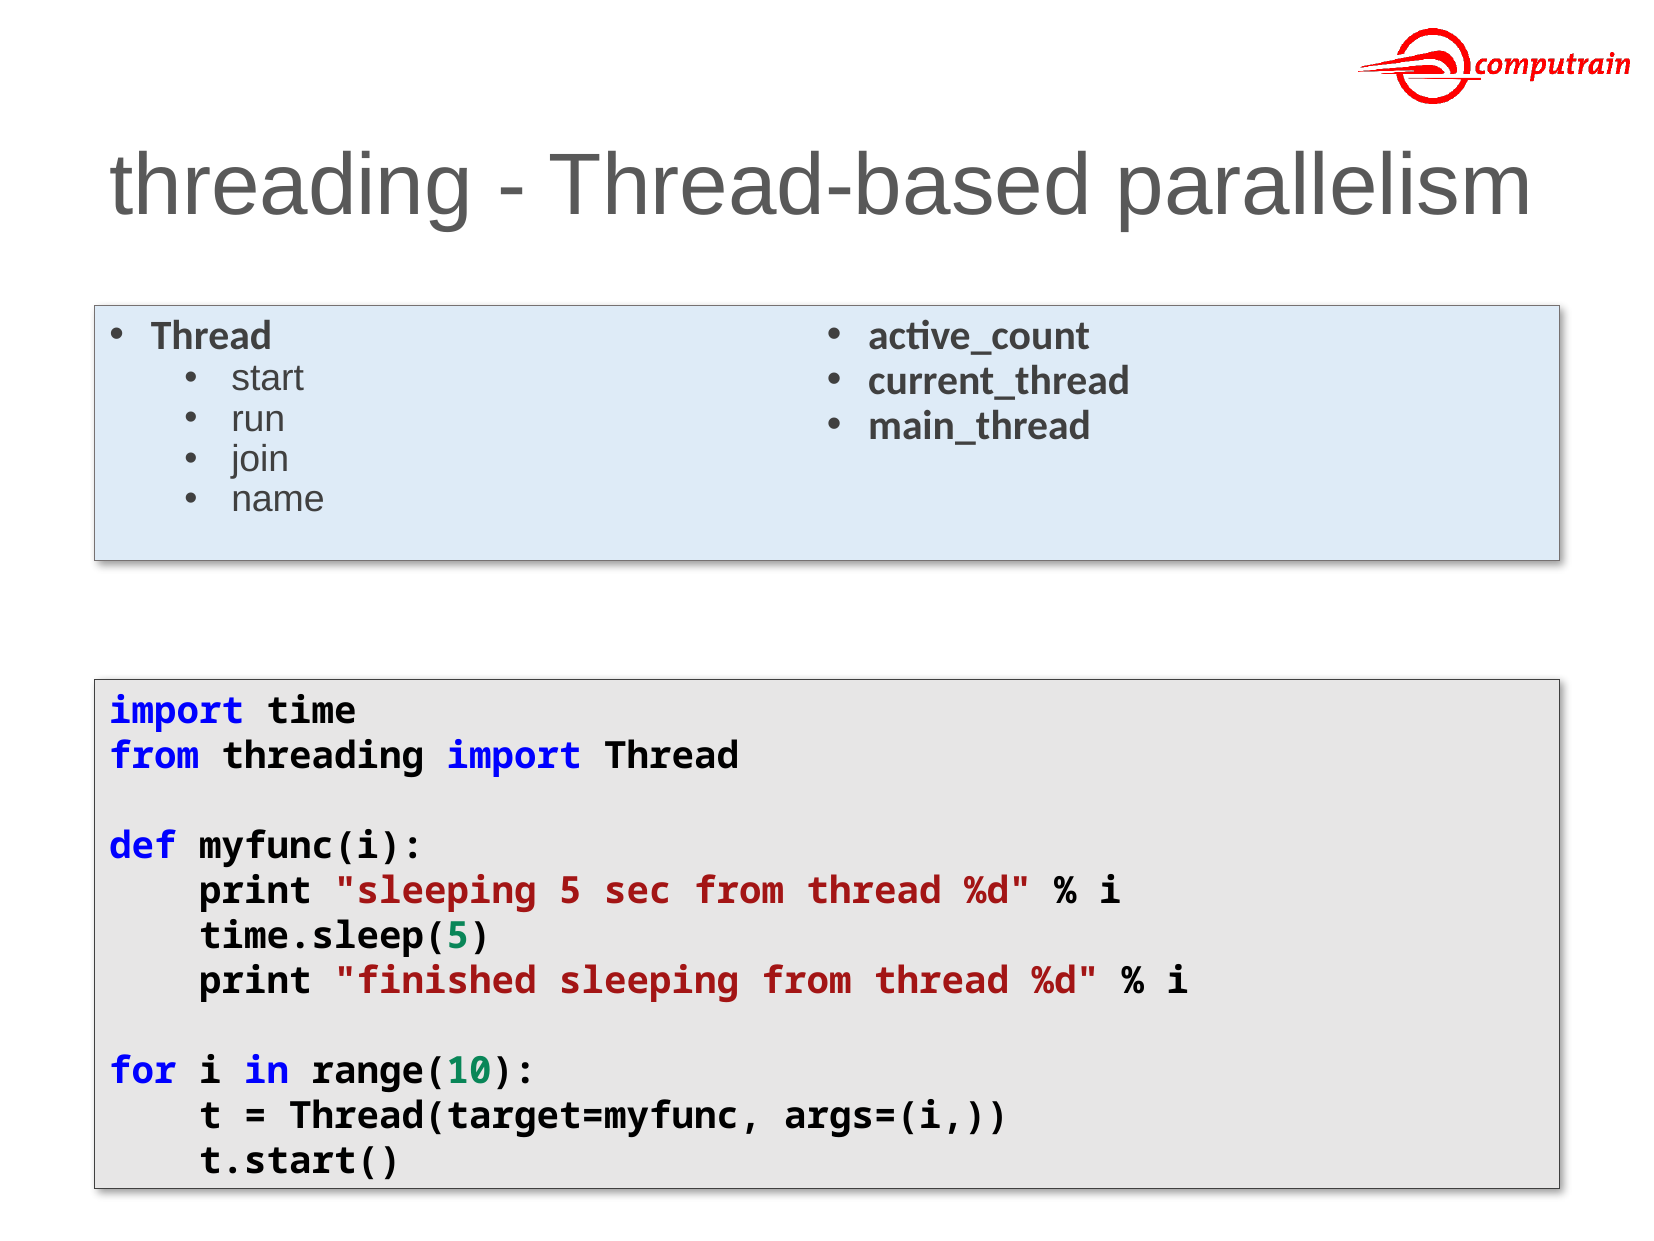

# threading - Thread-based parallelism
Thread
start
run
join
name
active_count
current_thread
main_thread

import time
from threading import Thread
def myfunc(i):
    print "sleeping 5 sec from thread %d" % i
    time.sleep(5)
    print "finished sleeping from thread %d" % i
for i in range(10):
    t = Thread(target=myfunc, args=(i,))
    t.start()